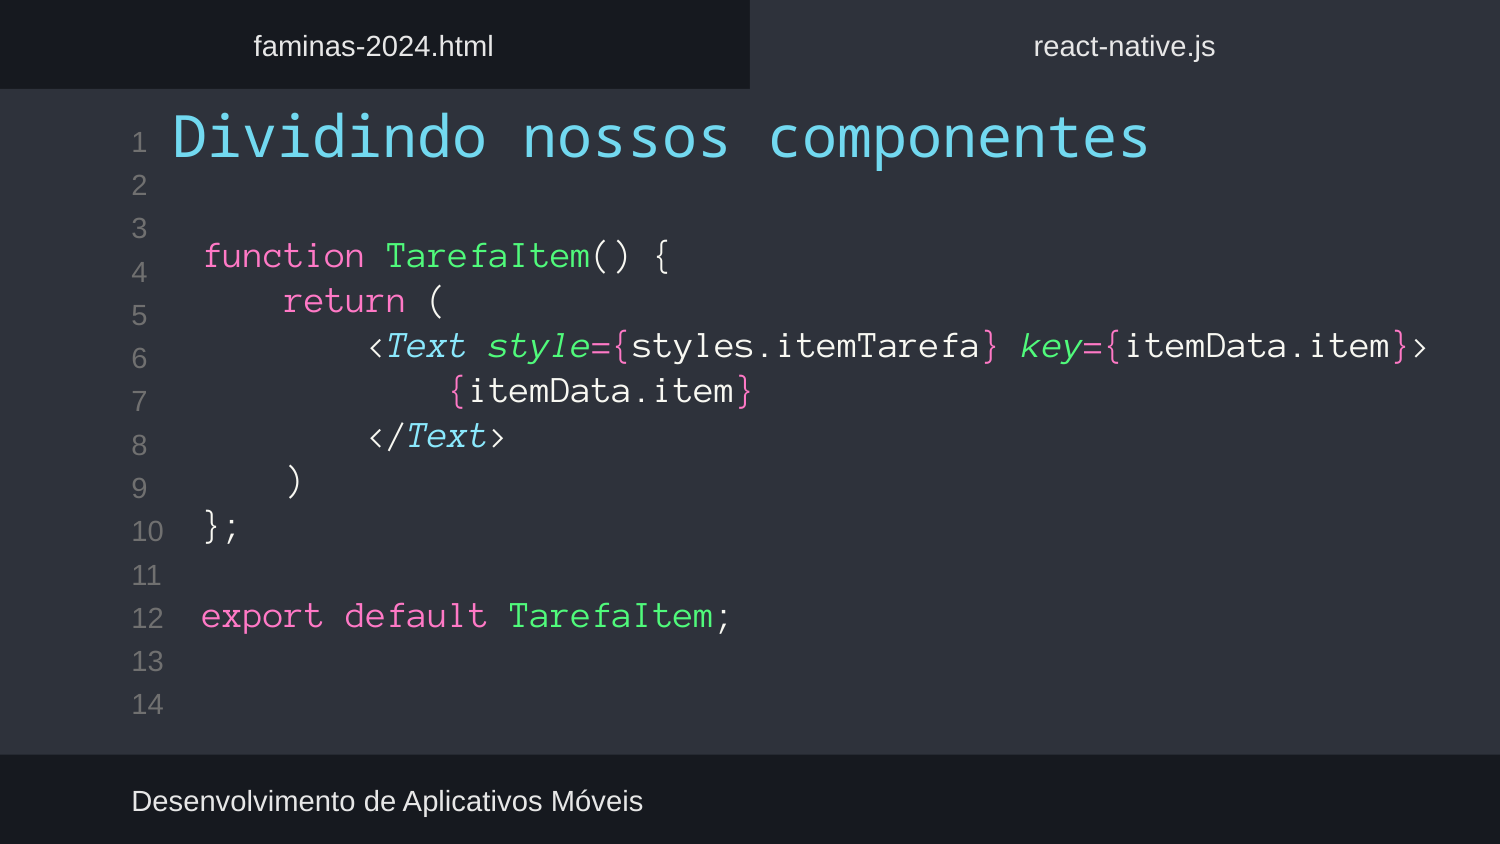

faminas-2024.html
react-native.js
Dividindo nossos componentes
function TarefaItem() {
    return (
        <Text style={styles.itemTarefa} key={itemData.item}>
            {itemData.item}
        </Text>
    )
};
export default TarefaItem;
Desenvolvimento de Aplicativos Móveis